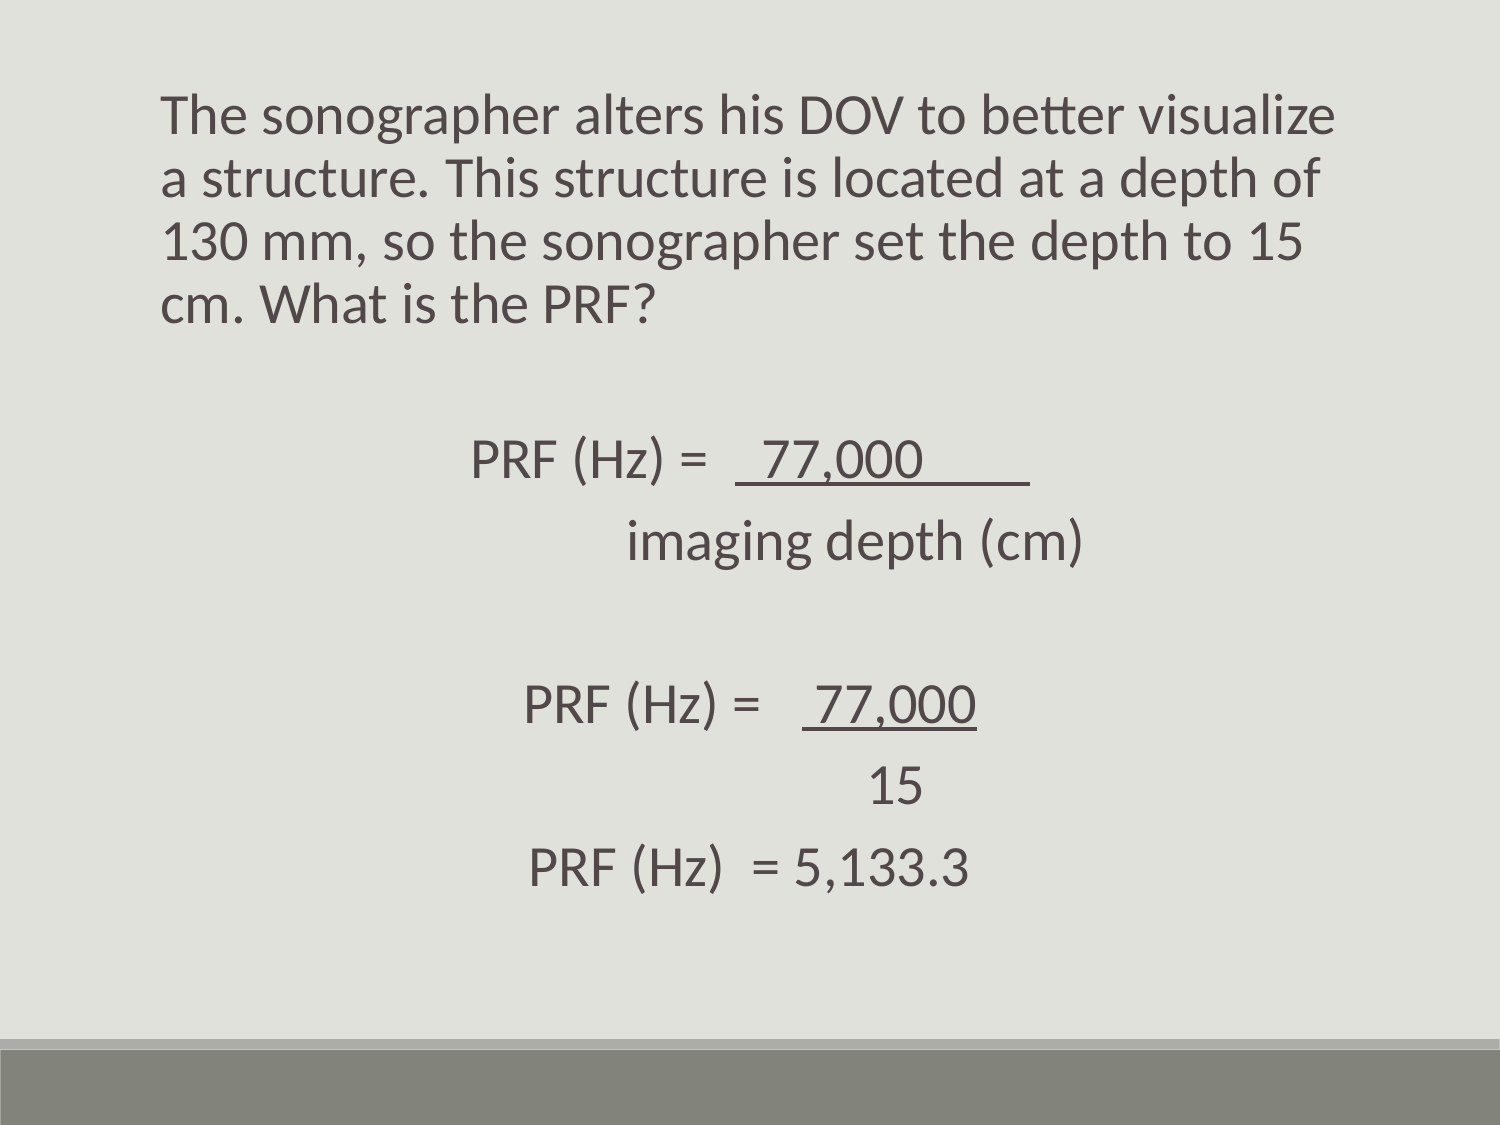

The sonographer alters his DOV to better visualize a structure. This structure is located at a depth of 130 mm, so the sonographer set the depth to 15 cm. What is the PRF?
PRF (Hz) =    77,000
                imaging depth (cm)

PRF (Hz) =    77,000
                      15
PRF (Hz)  = 5,133.3